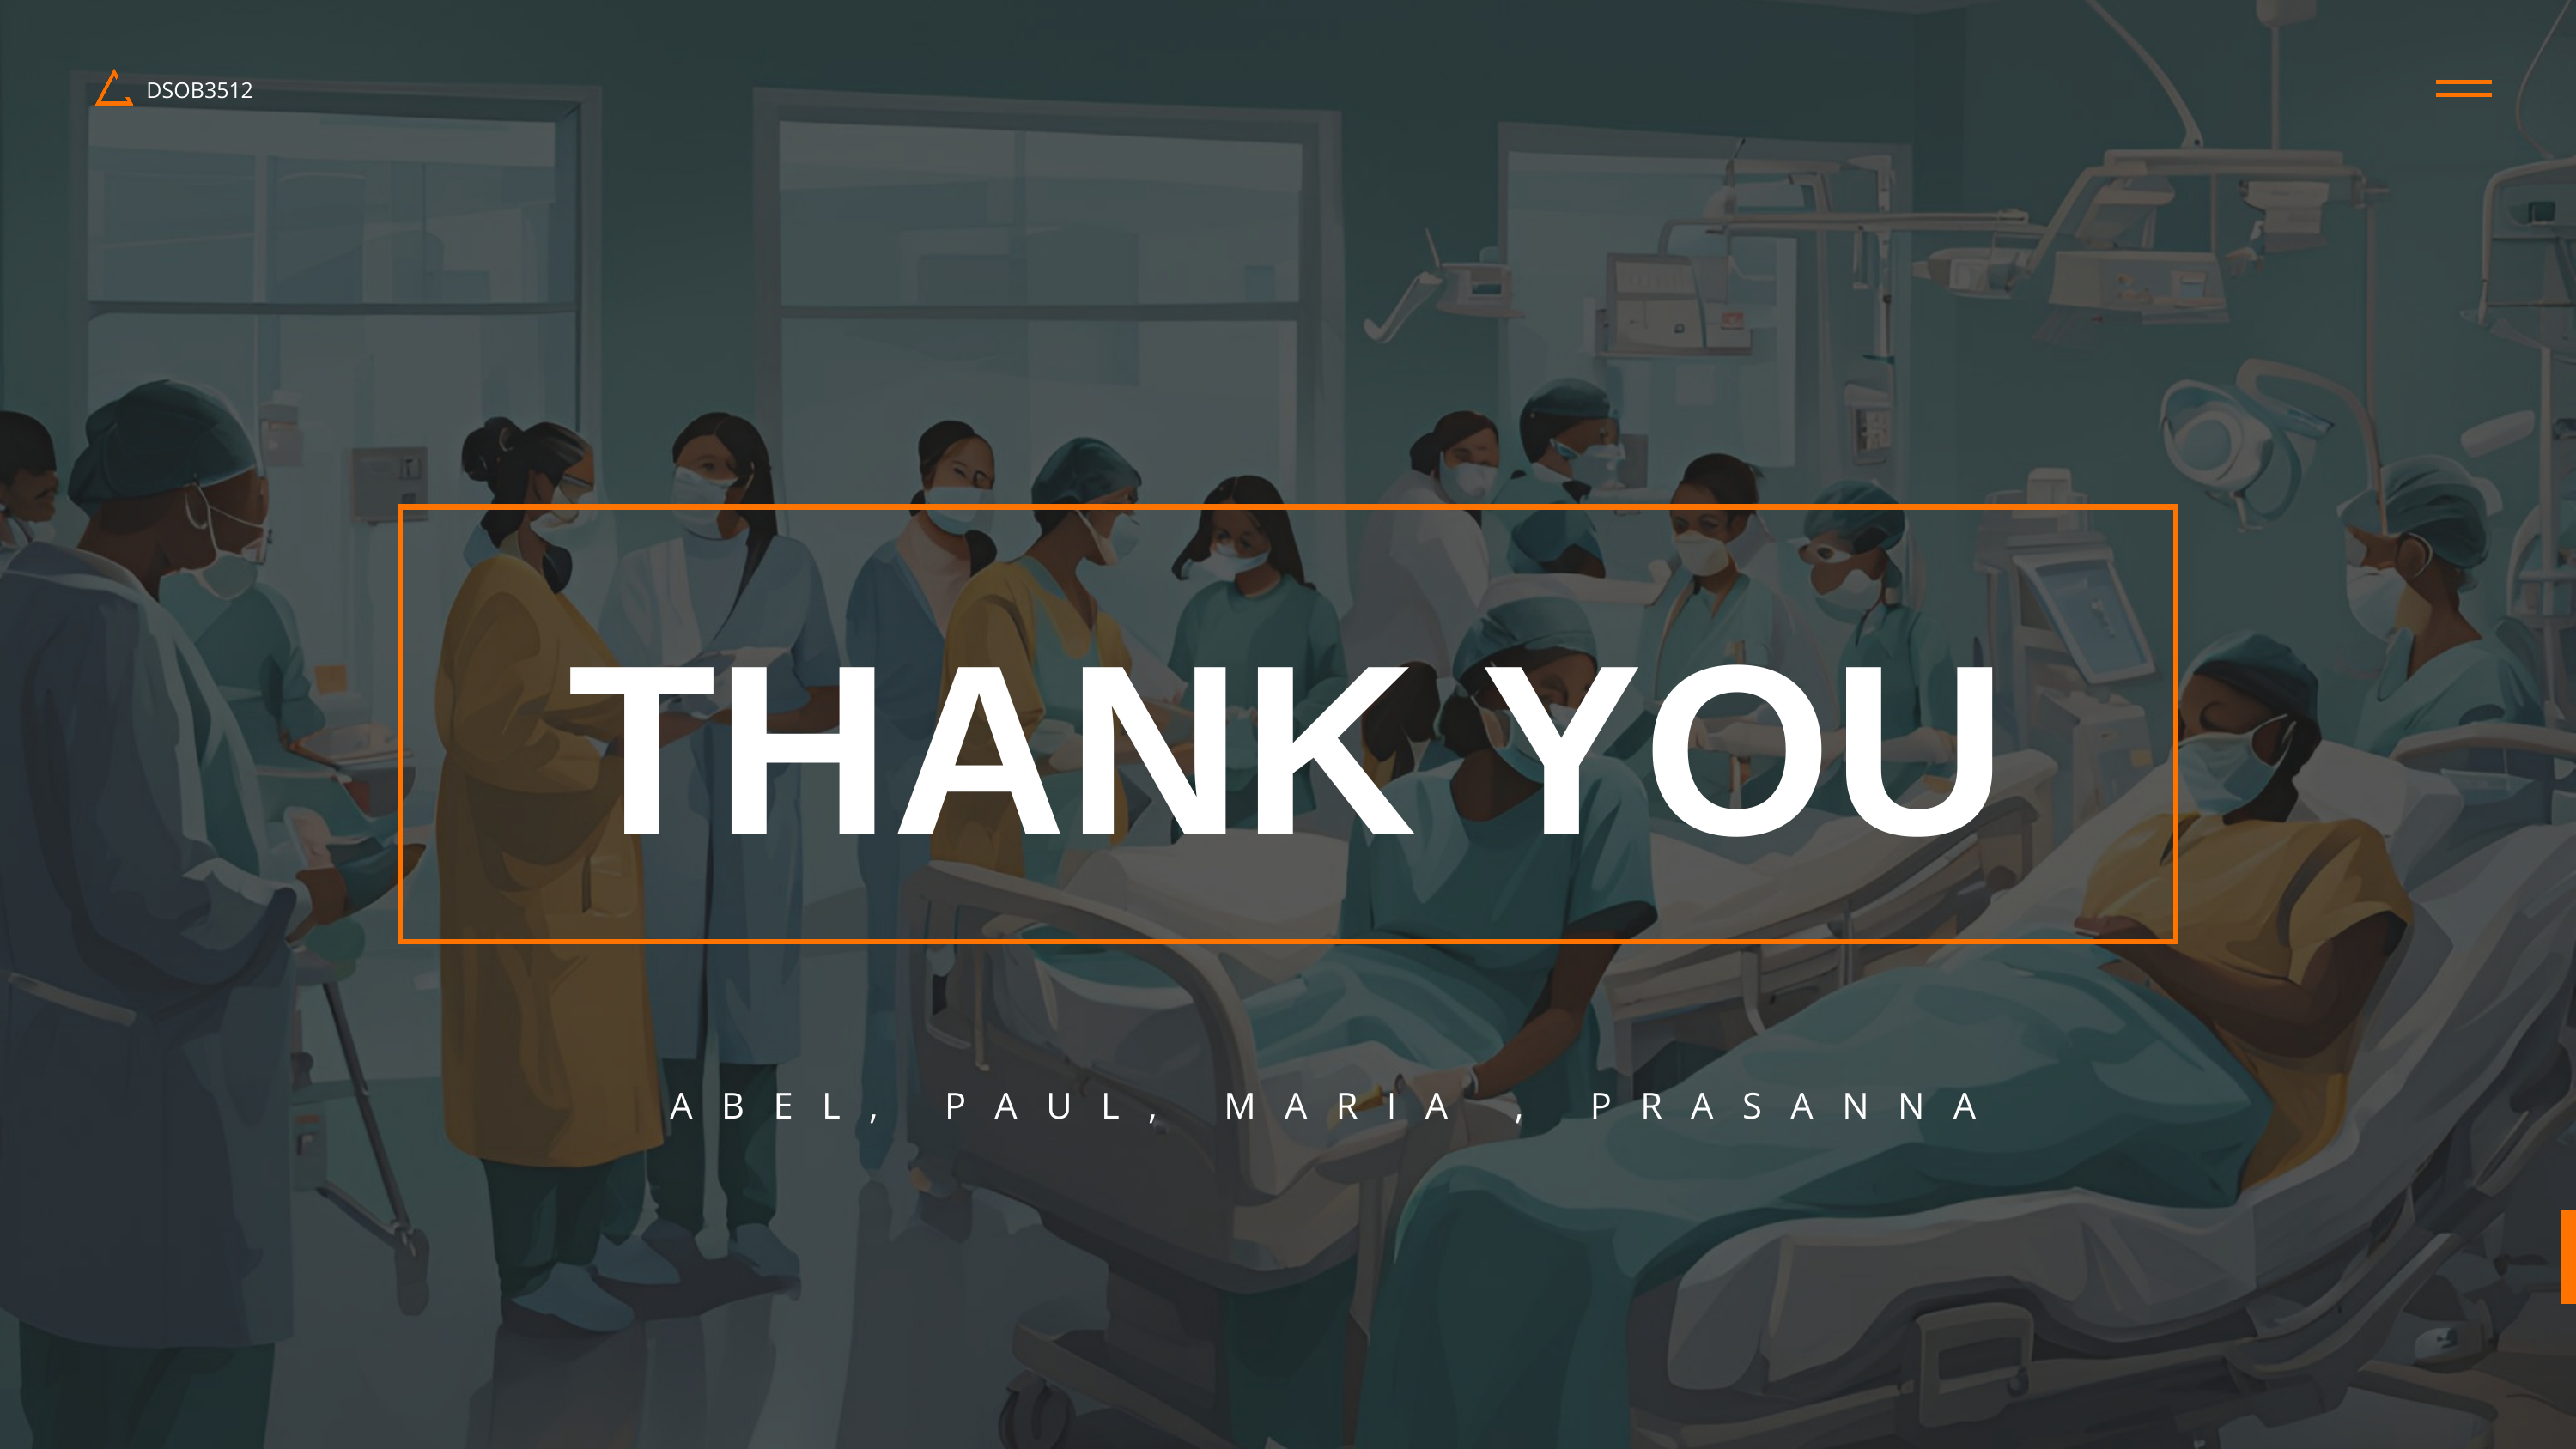

DSOB3512

THANK YOU
ABEL, PAUL, MARIA , PRASANNA